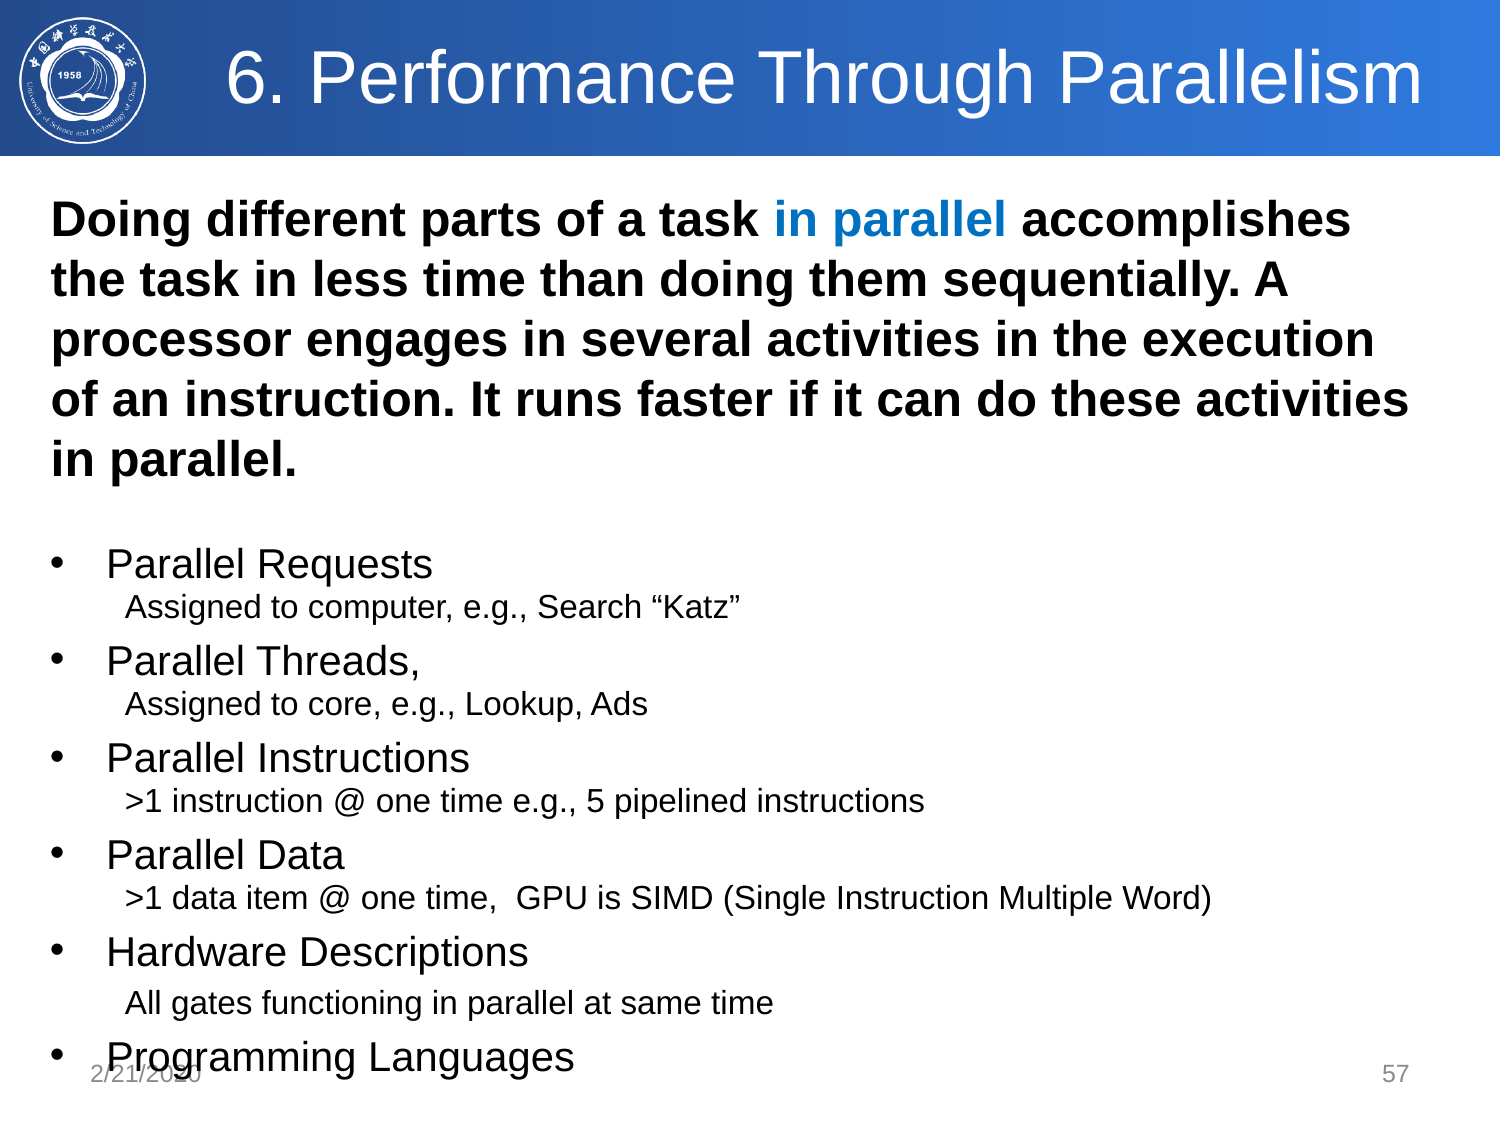

# 6. Performance Through Parallelism
Doing different parts of a task in parallel accomplishes the task in less time than doing them sequentially. A processor engages in several activities in the execution of an instruction. It runs faster if it can do these activities in parallel.
Parallel Requests
Assigned to computer, e.g., Search “Katz”
Parallel Threads,
Assigned to core, e.g., Lookup, Ads
Parallel Instructions
>1 instruction @ one time e.g., 5 pipelined instructions
Parallel Data
>1 data item @ one time,  GPU is SIMD (Single Instruction Multiple Word)
Hardware Descriptions
All gates functioning in parallel at same time
Programming Languages
2/21/2020
57